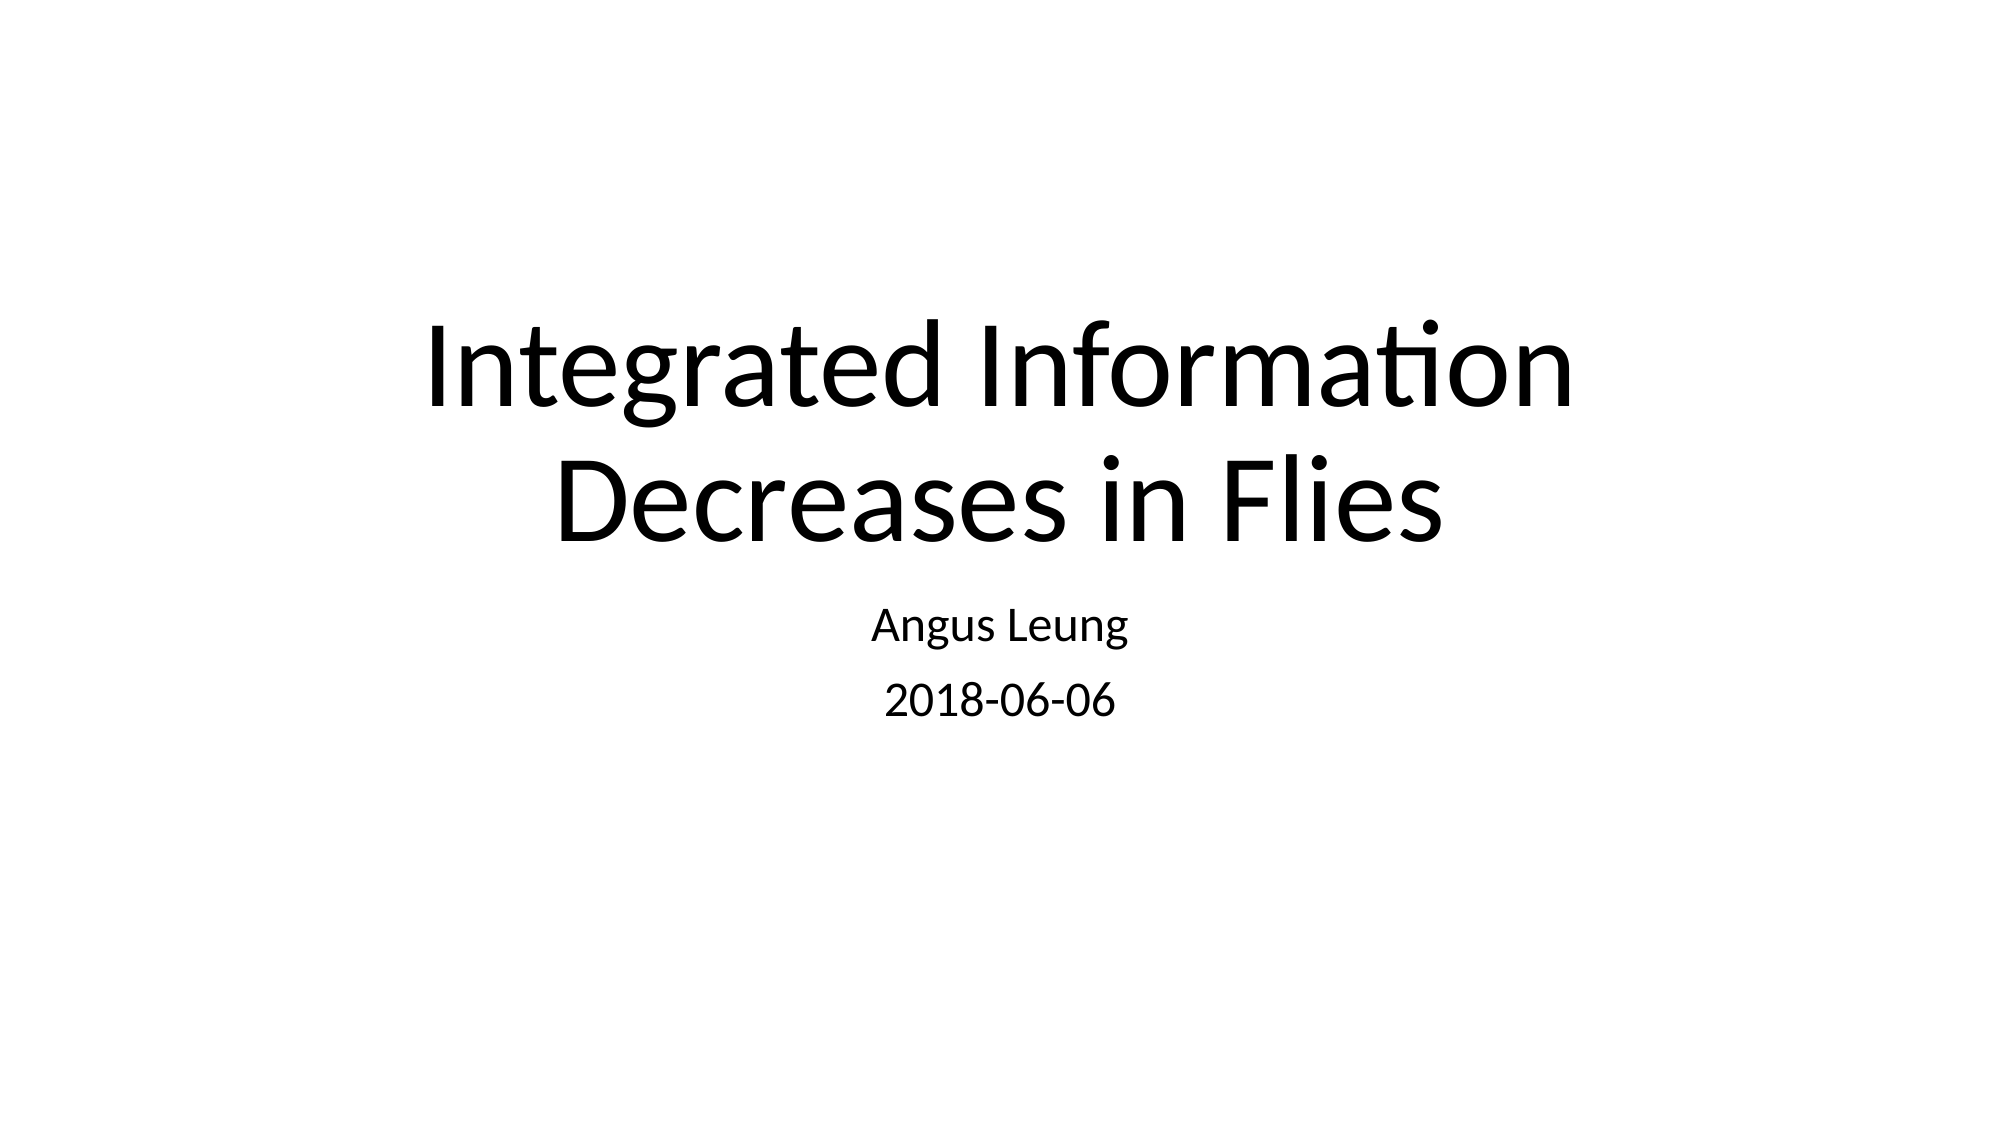

# Integrated Information Decreases in Flies
Angus Leung
2018-06-06